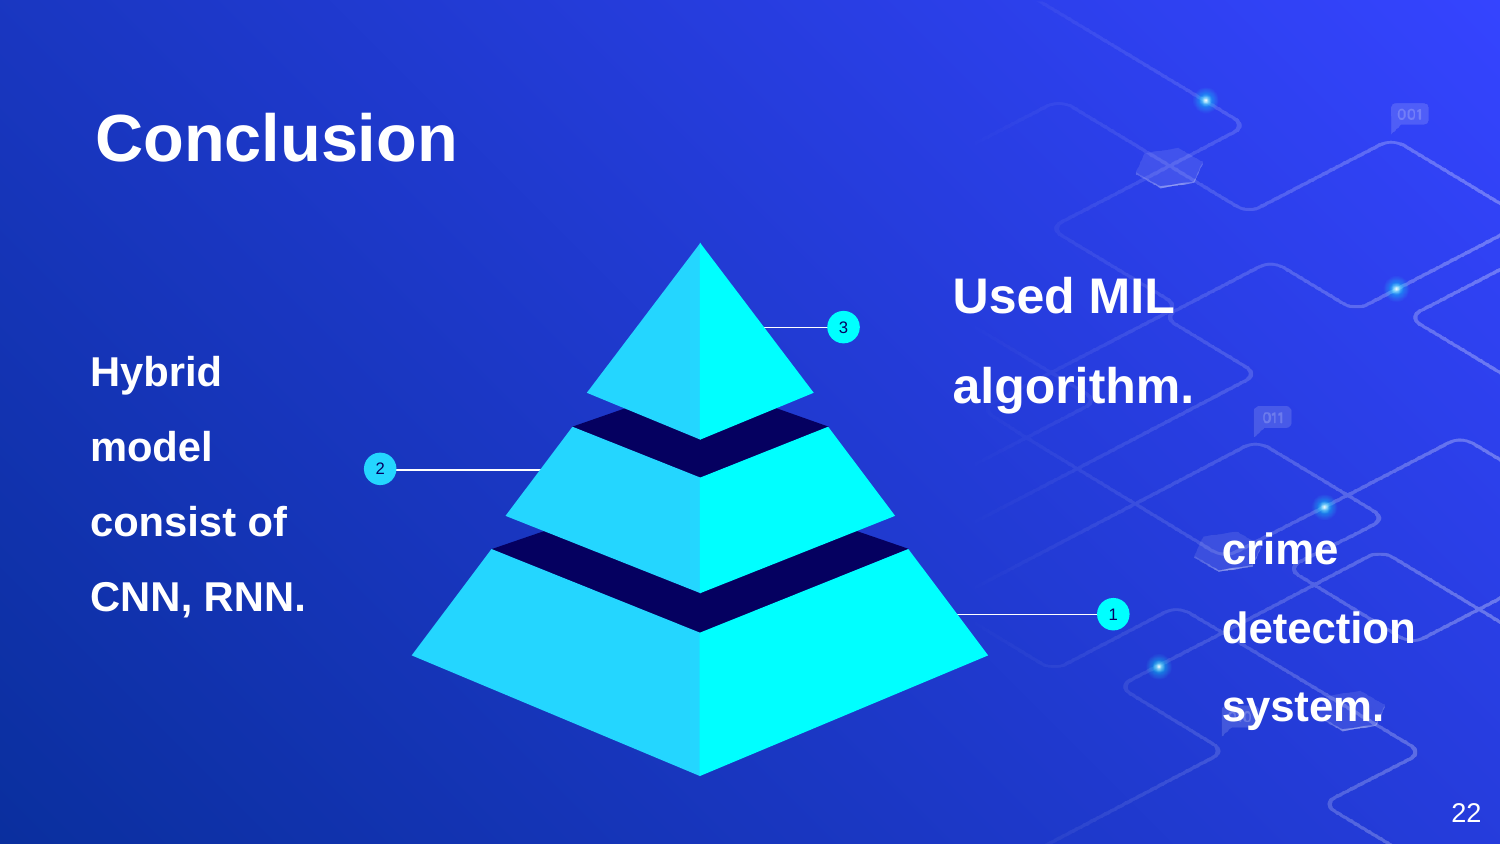

# Conclusion
Used MIL algorithm.
3

Hybrid model consist of CNN, RNN.
2

crime detection system.
1

22